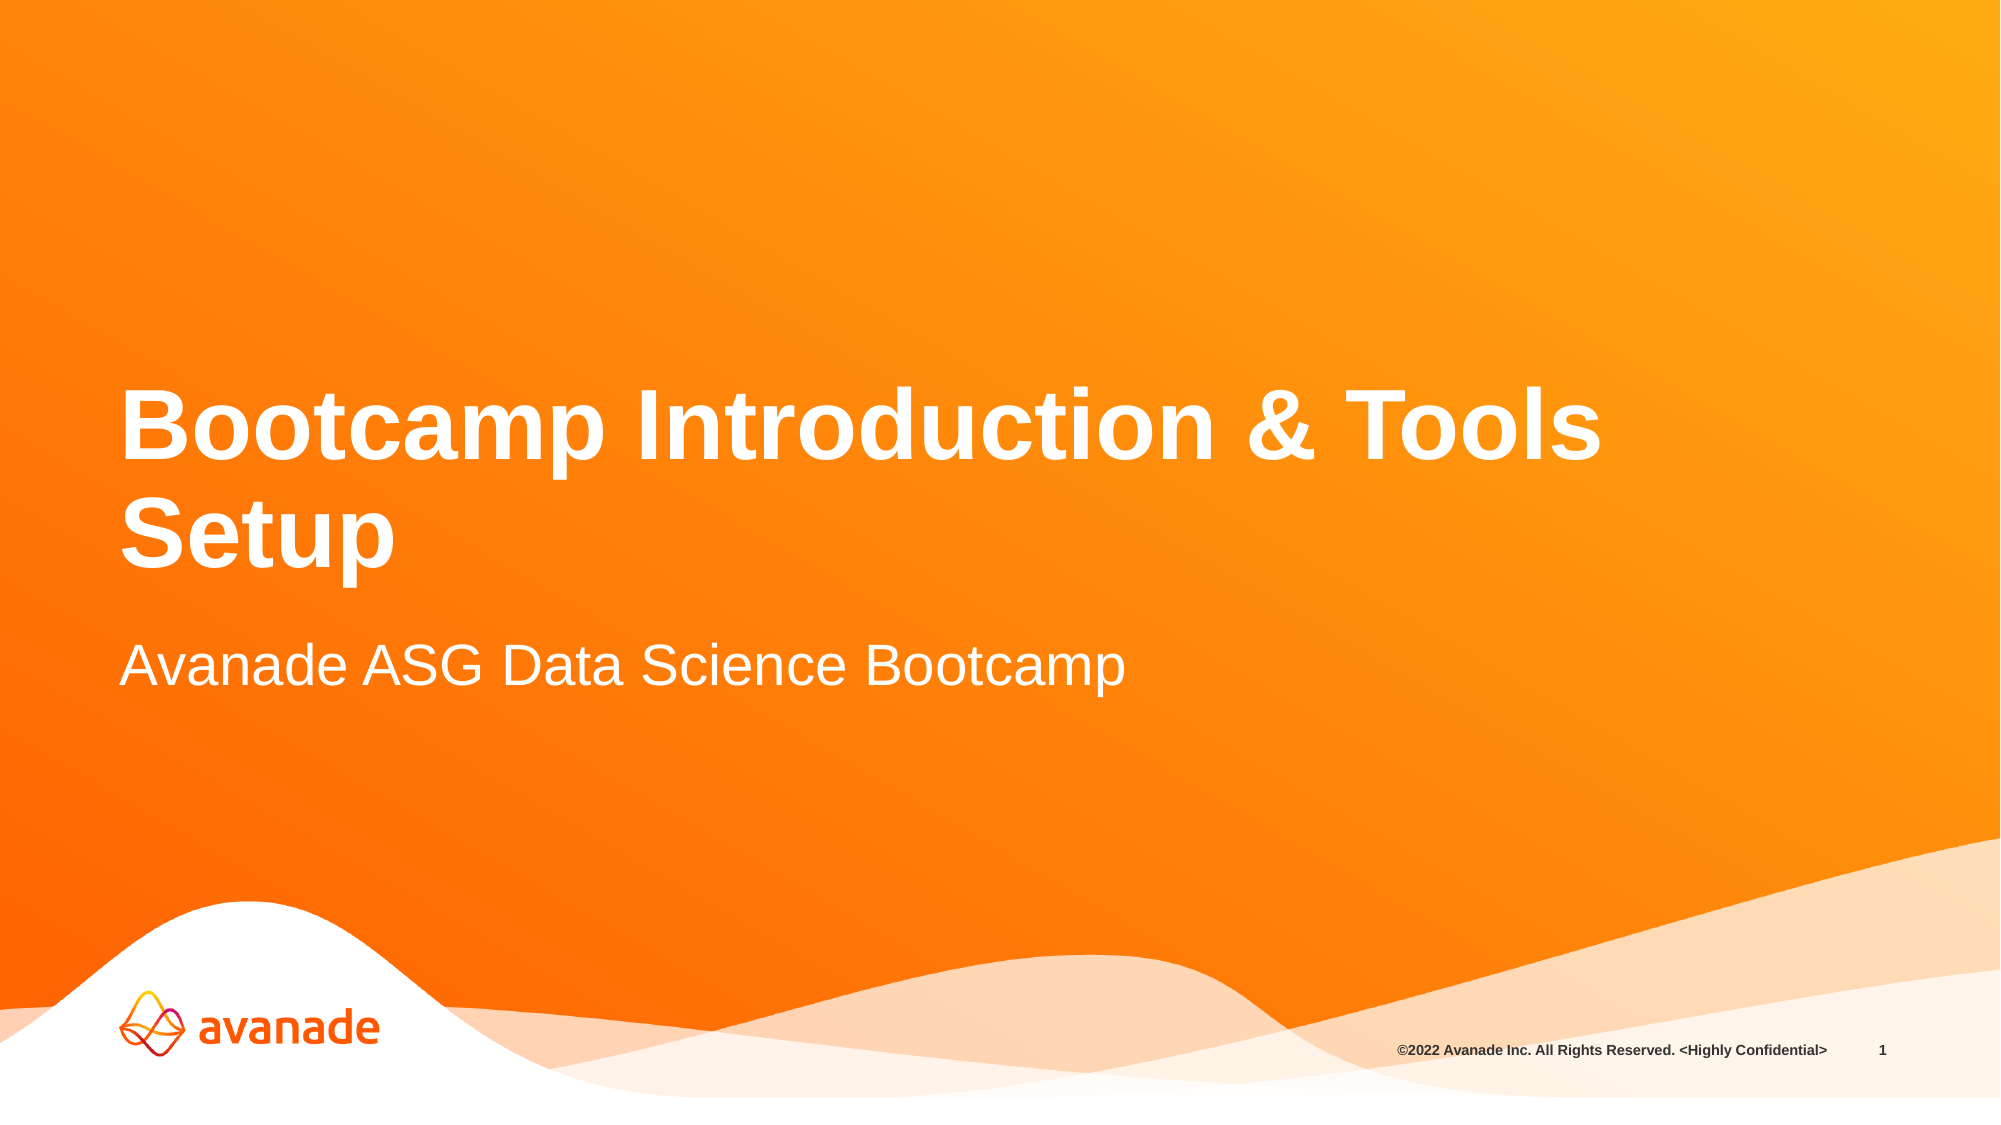

Bootcamp Introduction & Tools Setup
Avanade ASG Data Science Bootcamp